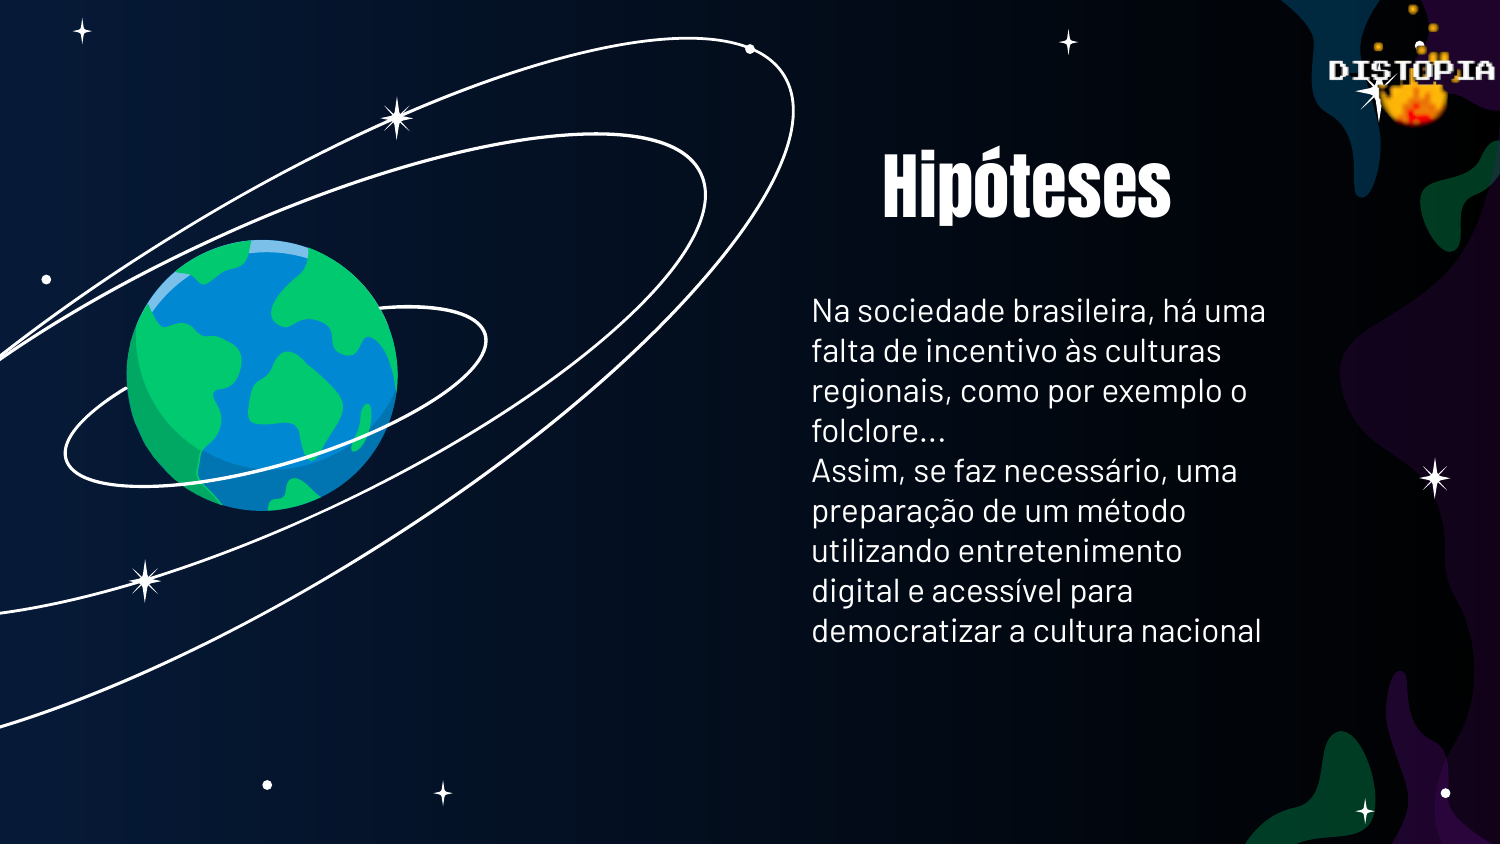

# Hipóteses
Na sociedade brasileira, há uma falta de incentivo às culturas regionais, como por exemplo o folclore...
Assim, se faz necessário, uma preparação de um método utilizando entretenimento digital e acessível para democratizar a cultura nacional